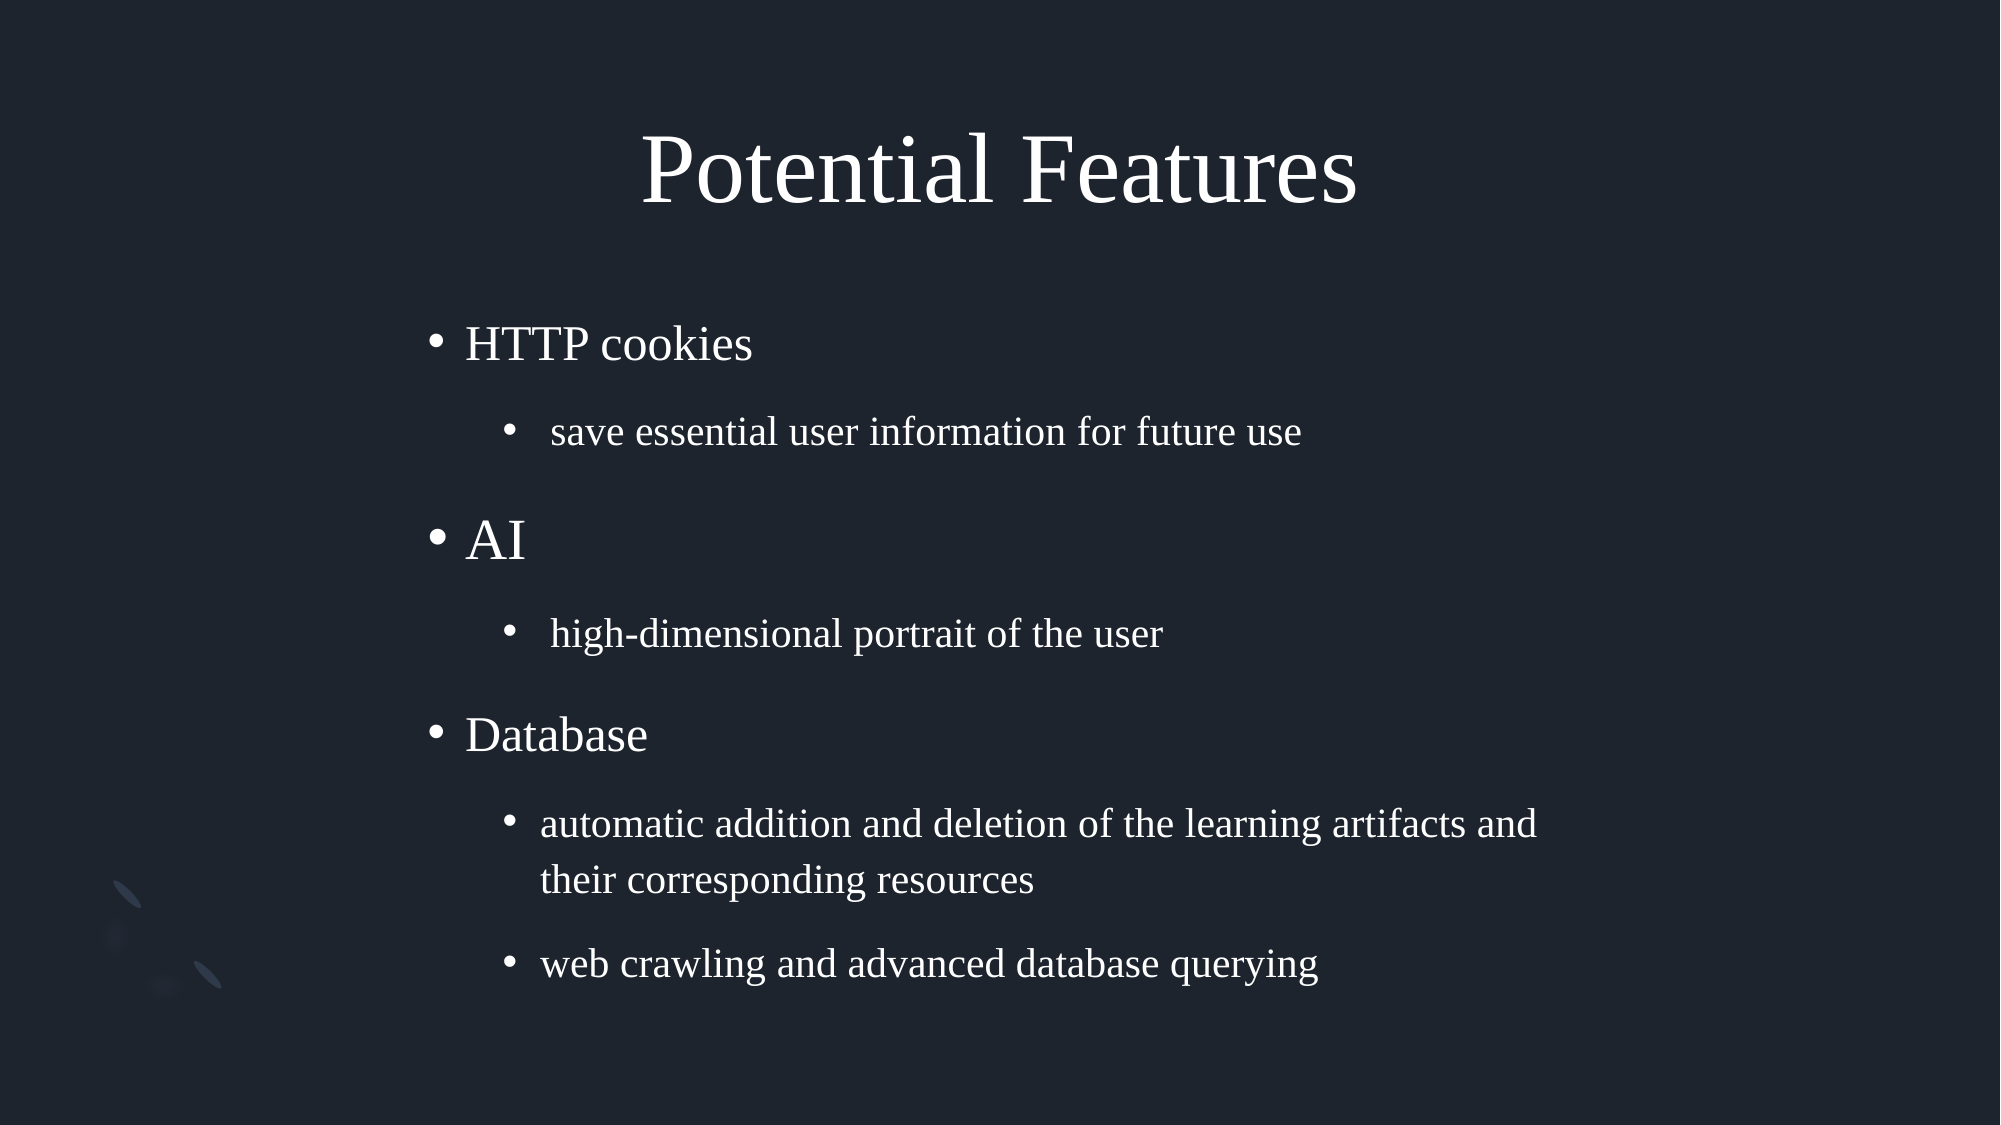

# Potential Features
HTTP cookies
 save essential user information for future use
AI
 high-dimensional portrait of the user
Database
automatic addition and deletion of the learning artifacts and their corresponding resources
web crawling and advanced database querying